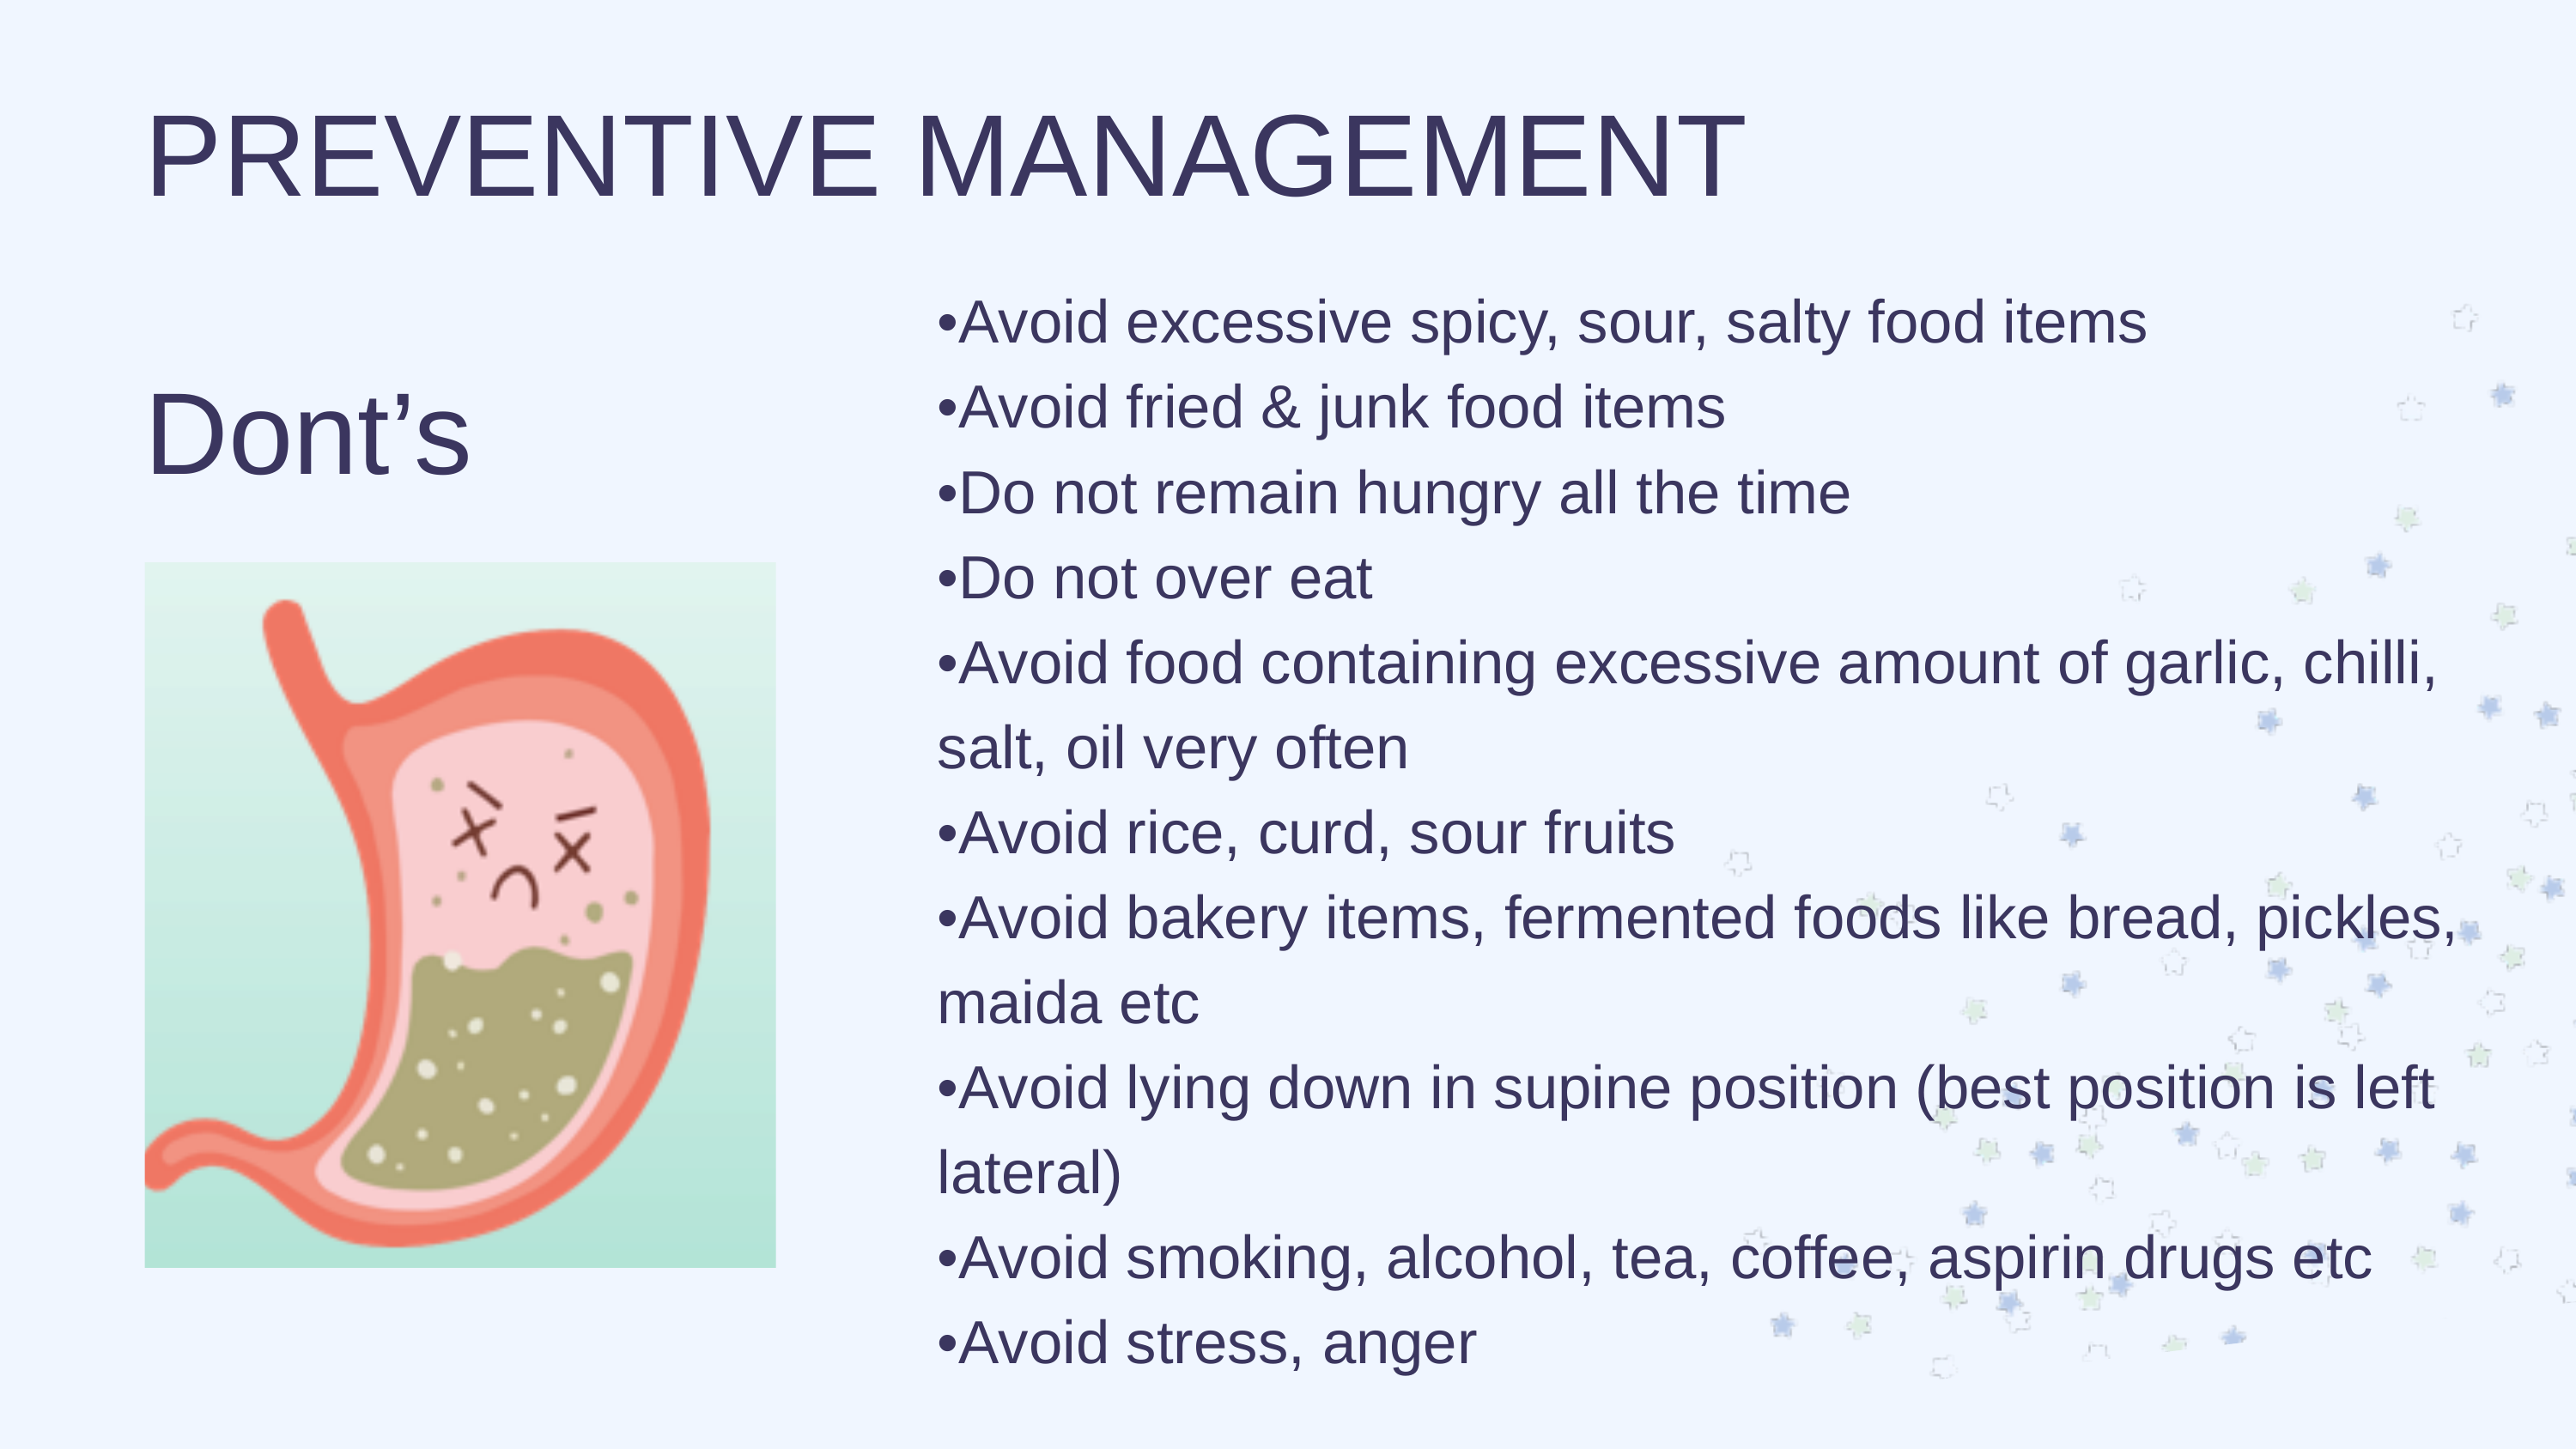

PREVENTIVE MANAGEMENT
•Avoid excessive spicy, sour, salty food items
•Avoid fried & junk food items
•Do not remain hungry all the time
•Do not over eat
•Avoid food containing excessive amount of garlic, chilli, salt, oil very often
•Avoid rice, curd, sour fruits
•Avoid bakery items, fermented foods like bread, pickles, maida etc
•Avoid lying down in supine position (best position is left lateral)
•Avoid smoking, alcohol, tea, coffee, aspirin drugs etc
•Avoid stress, anger

Dont’s